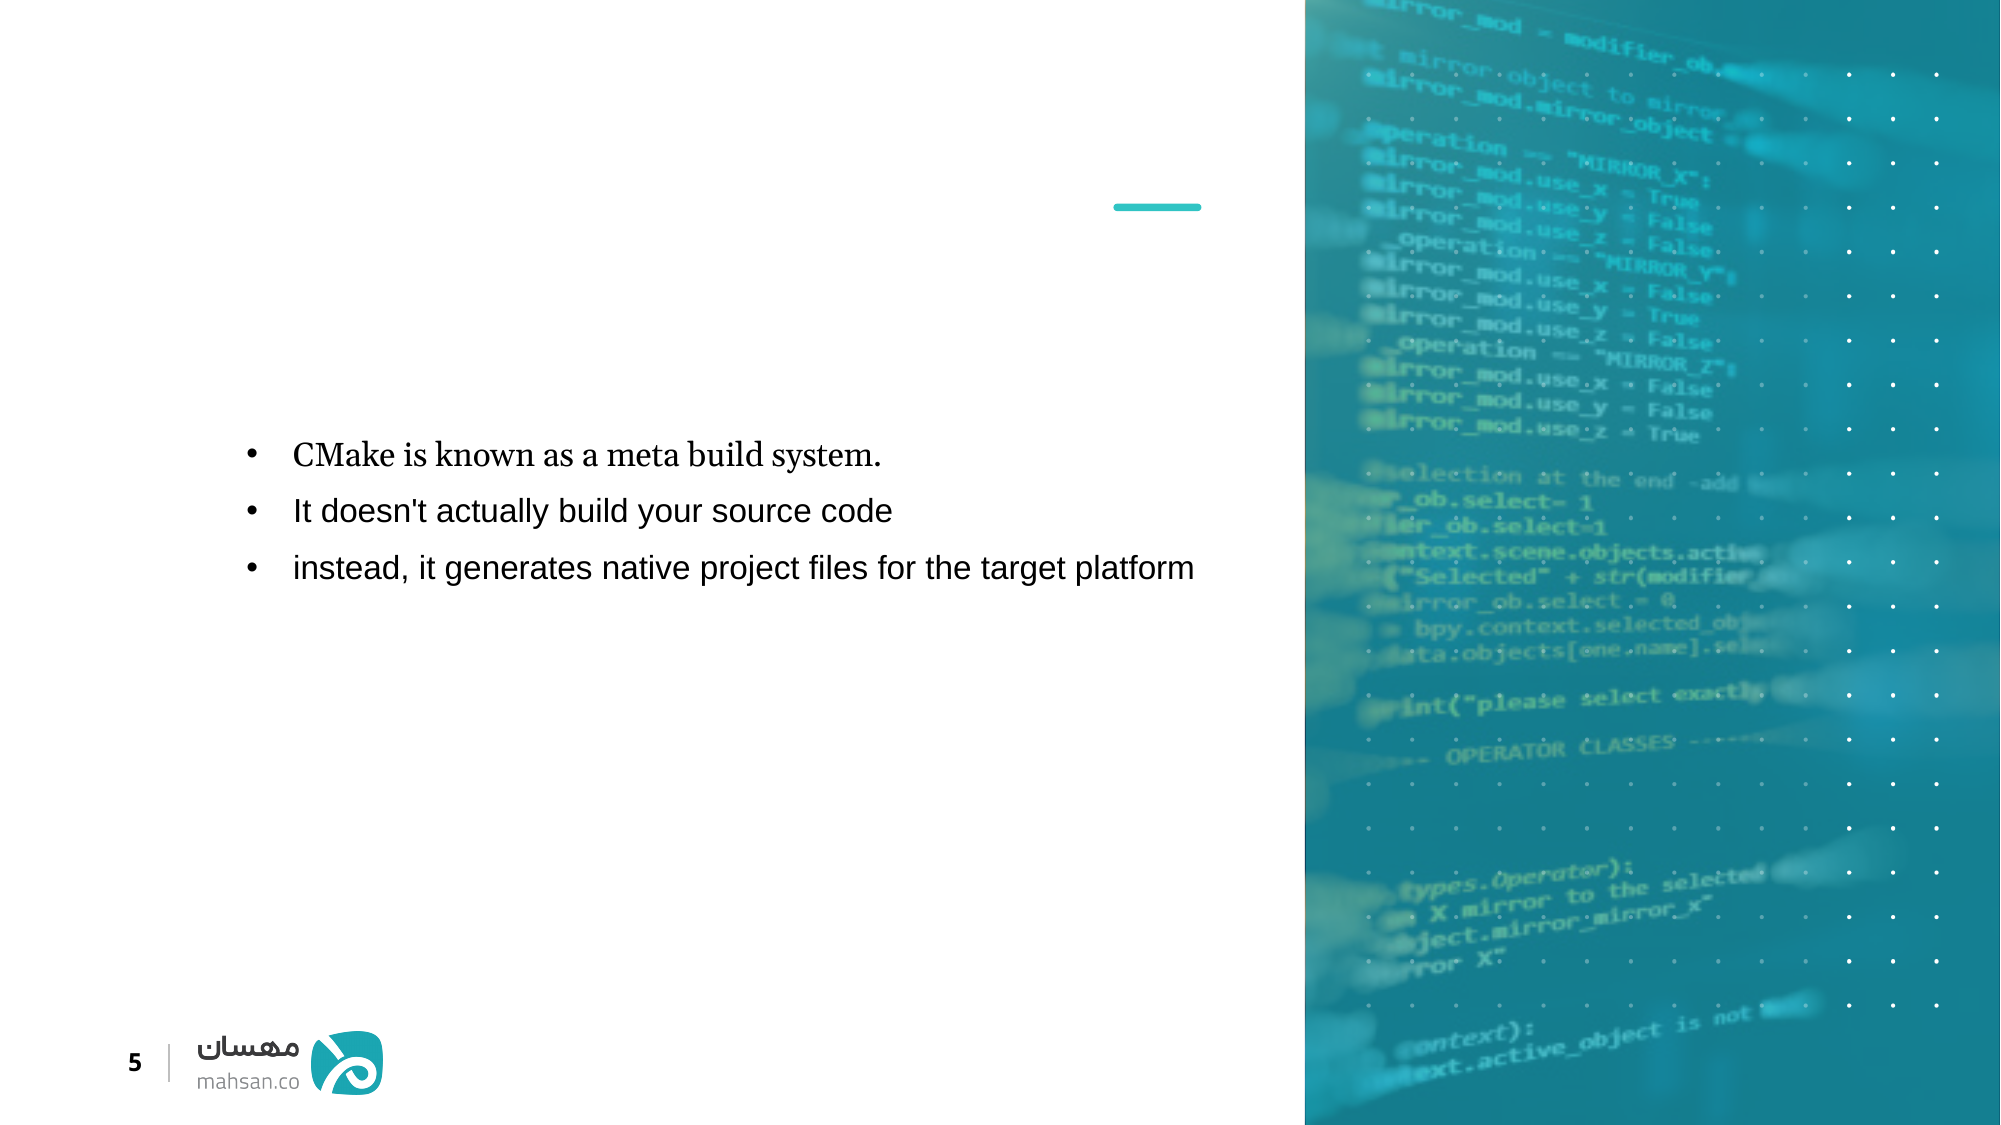

CMake is known as a meta build system.
It doesn't actually build your source code
instead, it generates native project files for the target platform
5